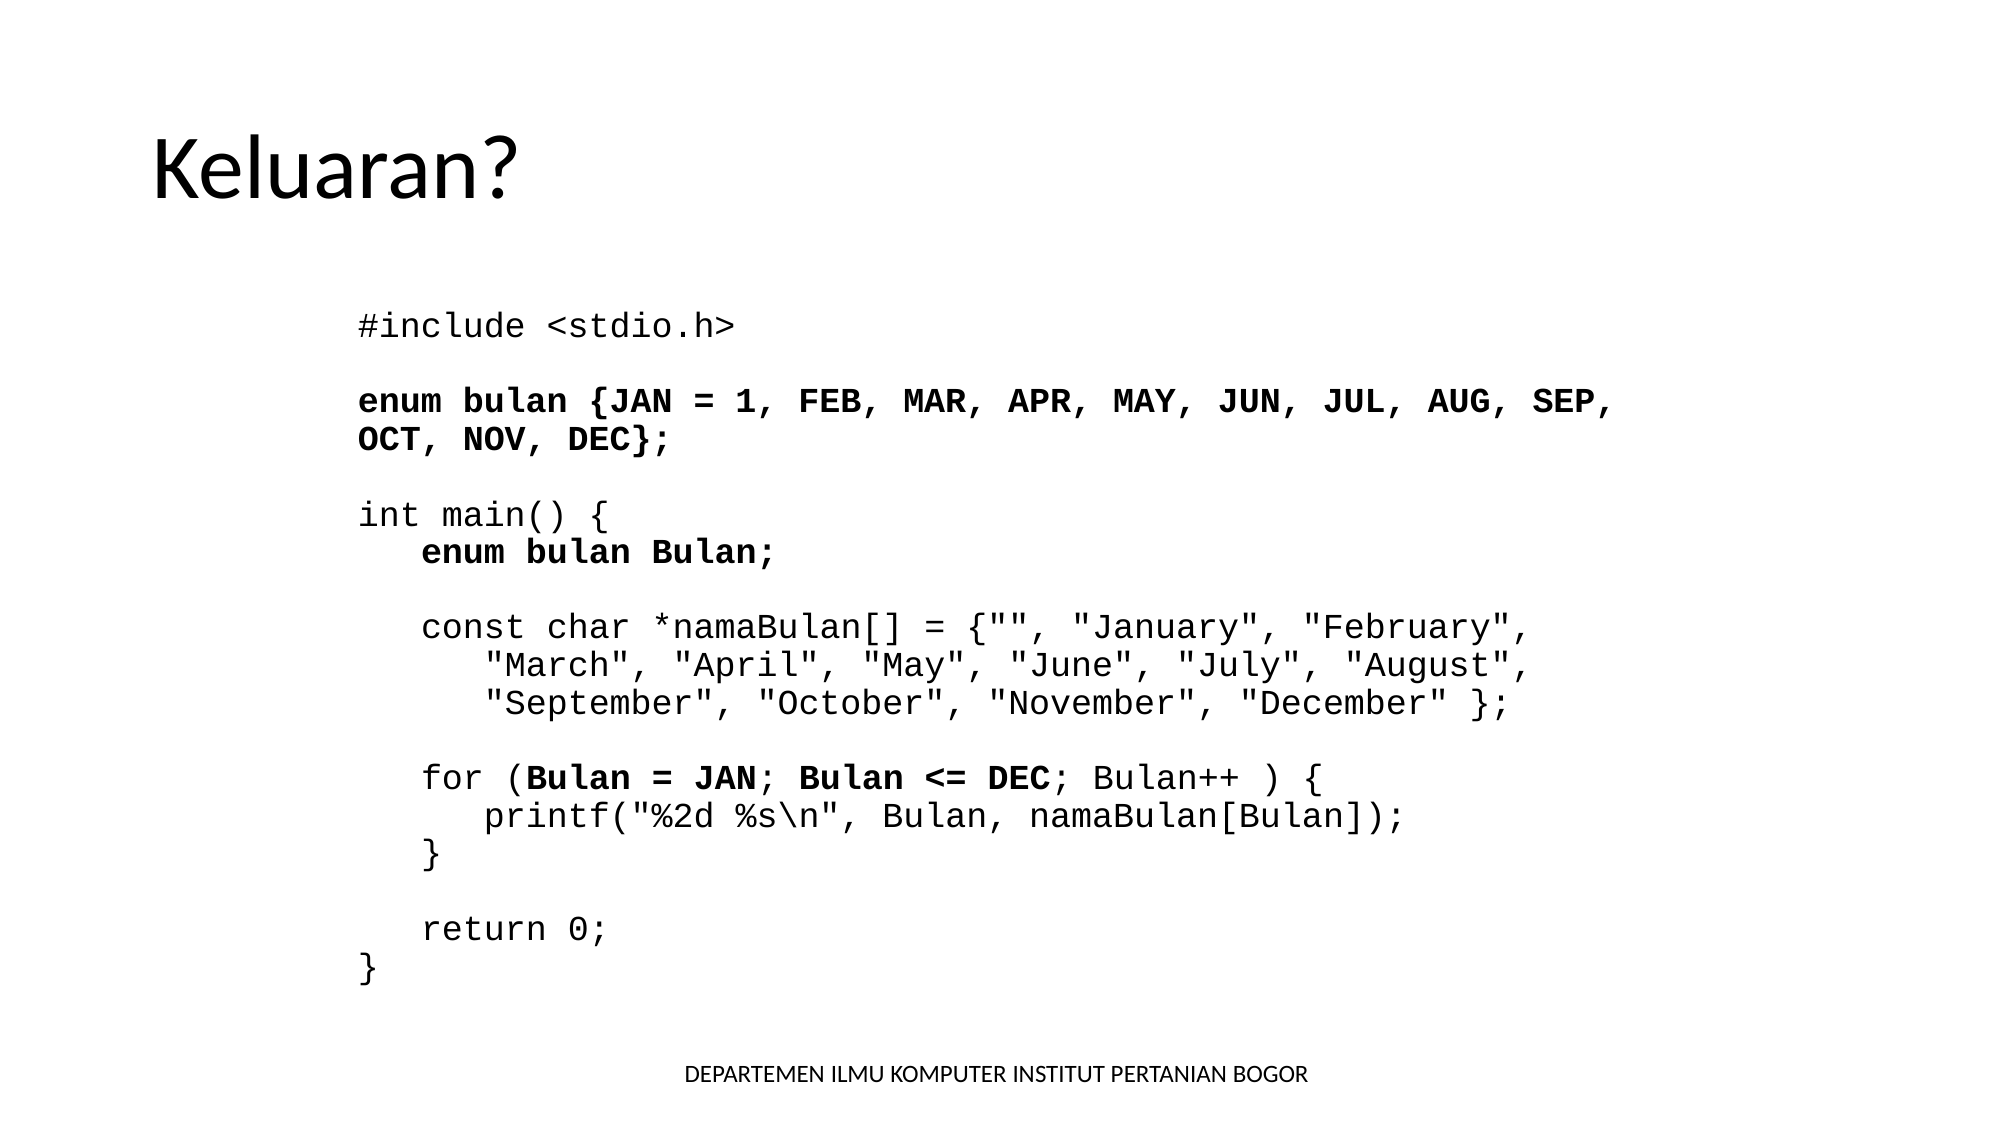

# Keluaran?
#include <stdio.h>

enum bulan {JAN = 1, FEB, MAR, APR, MAY, JUN, JUL, AUG, SEP, OCT, NOV, DEC};

int main() {
   enum bulan Bulan;

   const char *namaBulan[] = {"", "January", "February",
      "March", "April", "May", "June", "July", "August",
      "September", "October", "November", "December" };

   for (Bulan = JAN; Bulan <= DEC; Bulan++ ) {
      printf("%2d %s\n", Bulan, namaBulan[Bulan]);
   }

   return 0;
}
DEPARTEMEN ILMU KOMPUTER INSTITUT PERTANIAN BOGOR